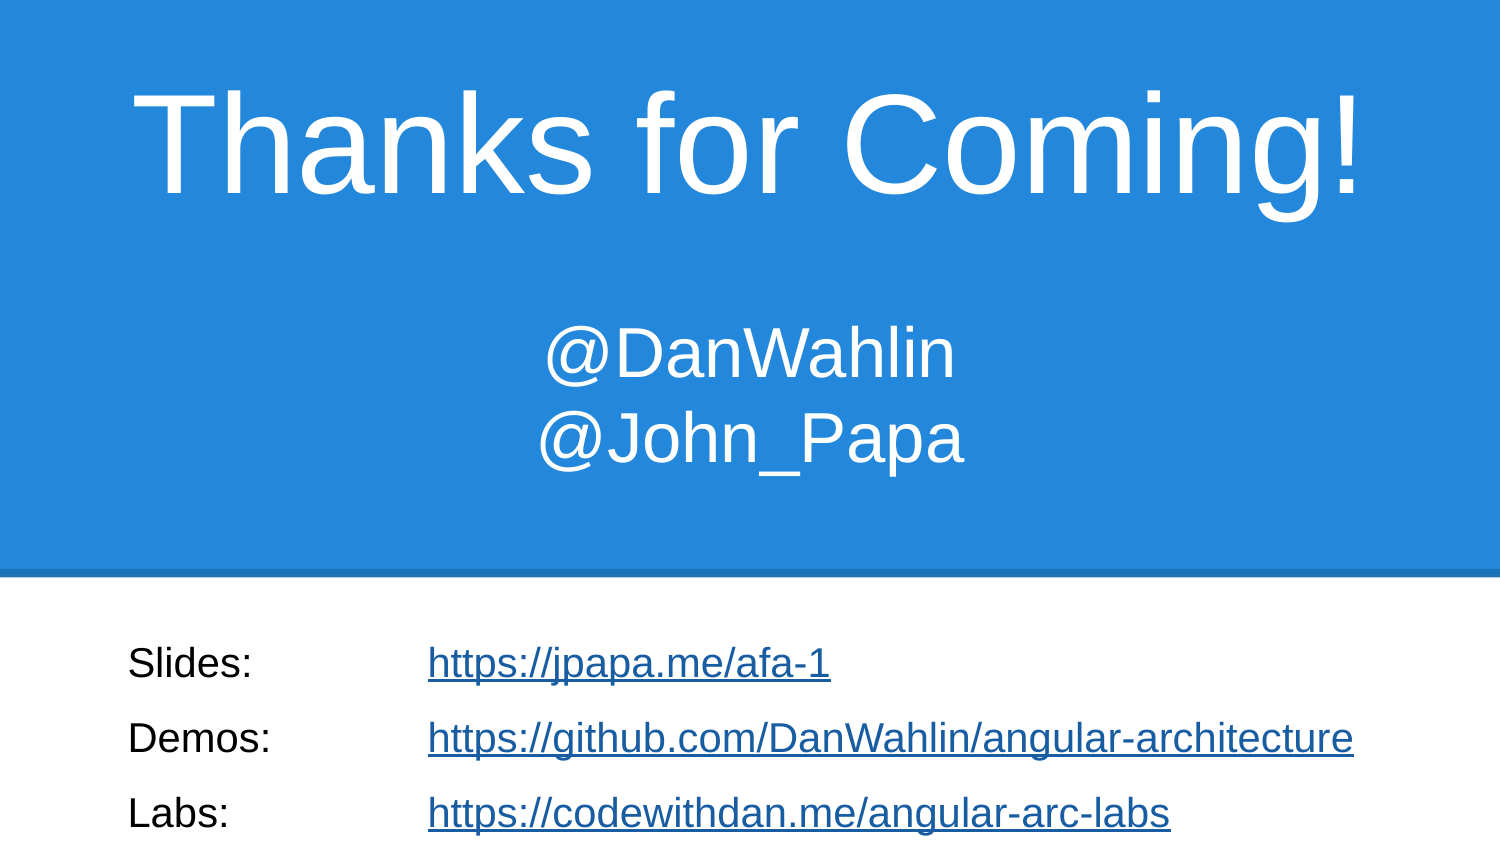

# Thanks for Coming! @DanWahlin
@John_Papa

Slides: 		https://jpapa.me/afa-1
Demos: 	https://github.com/DanWahlin/angular-architecture
Labs:		https://codewithdan.me/angular-arc-labs